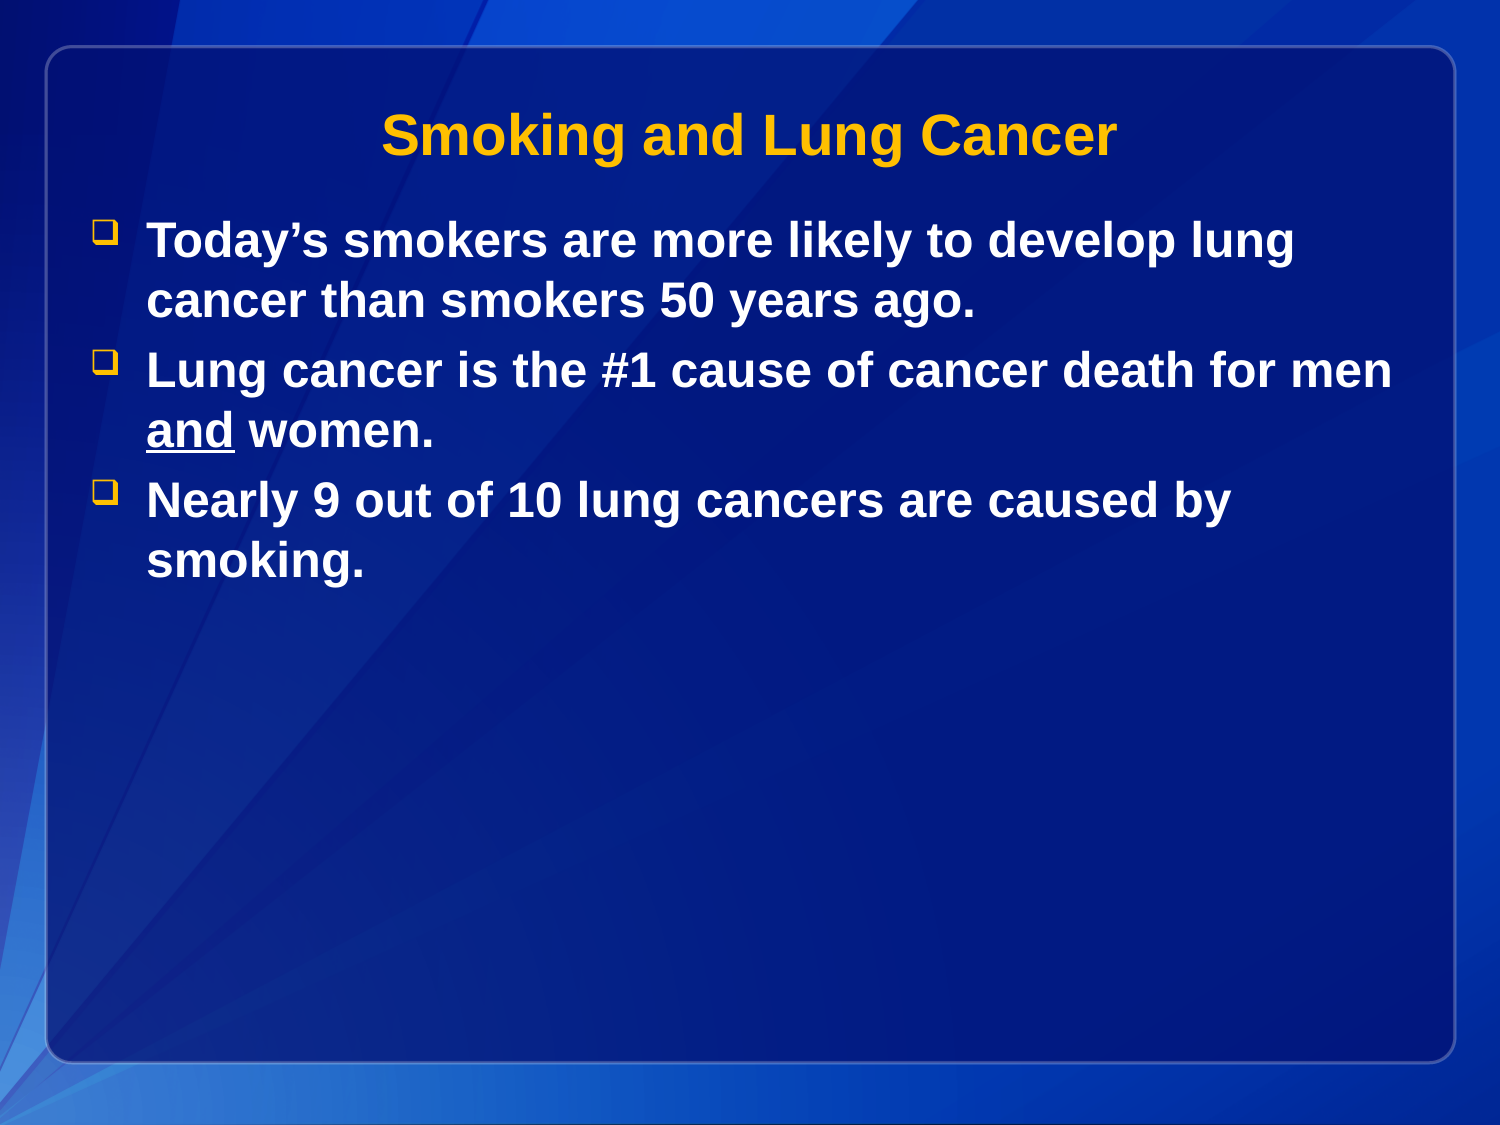

# Smoking and Lung Cancer
Today’s smokers are more likely to develop lung cancer than smokers 50 years ago.
Lung cancer is the #1 cause of cancer death for men and women.
Nearly 9 out of 10 lung cancers are caused by smoking.